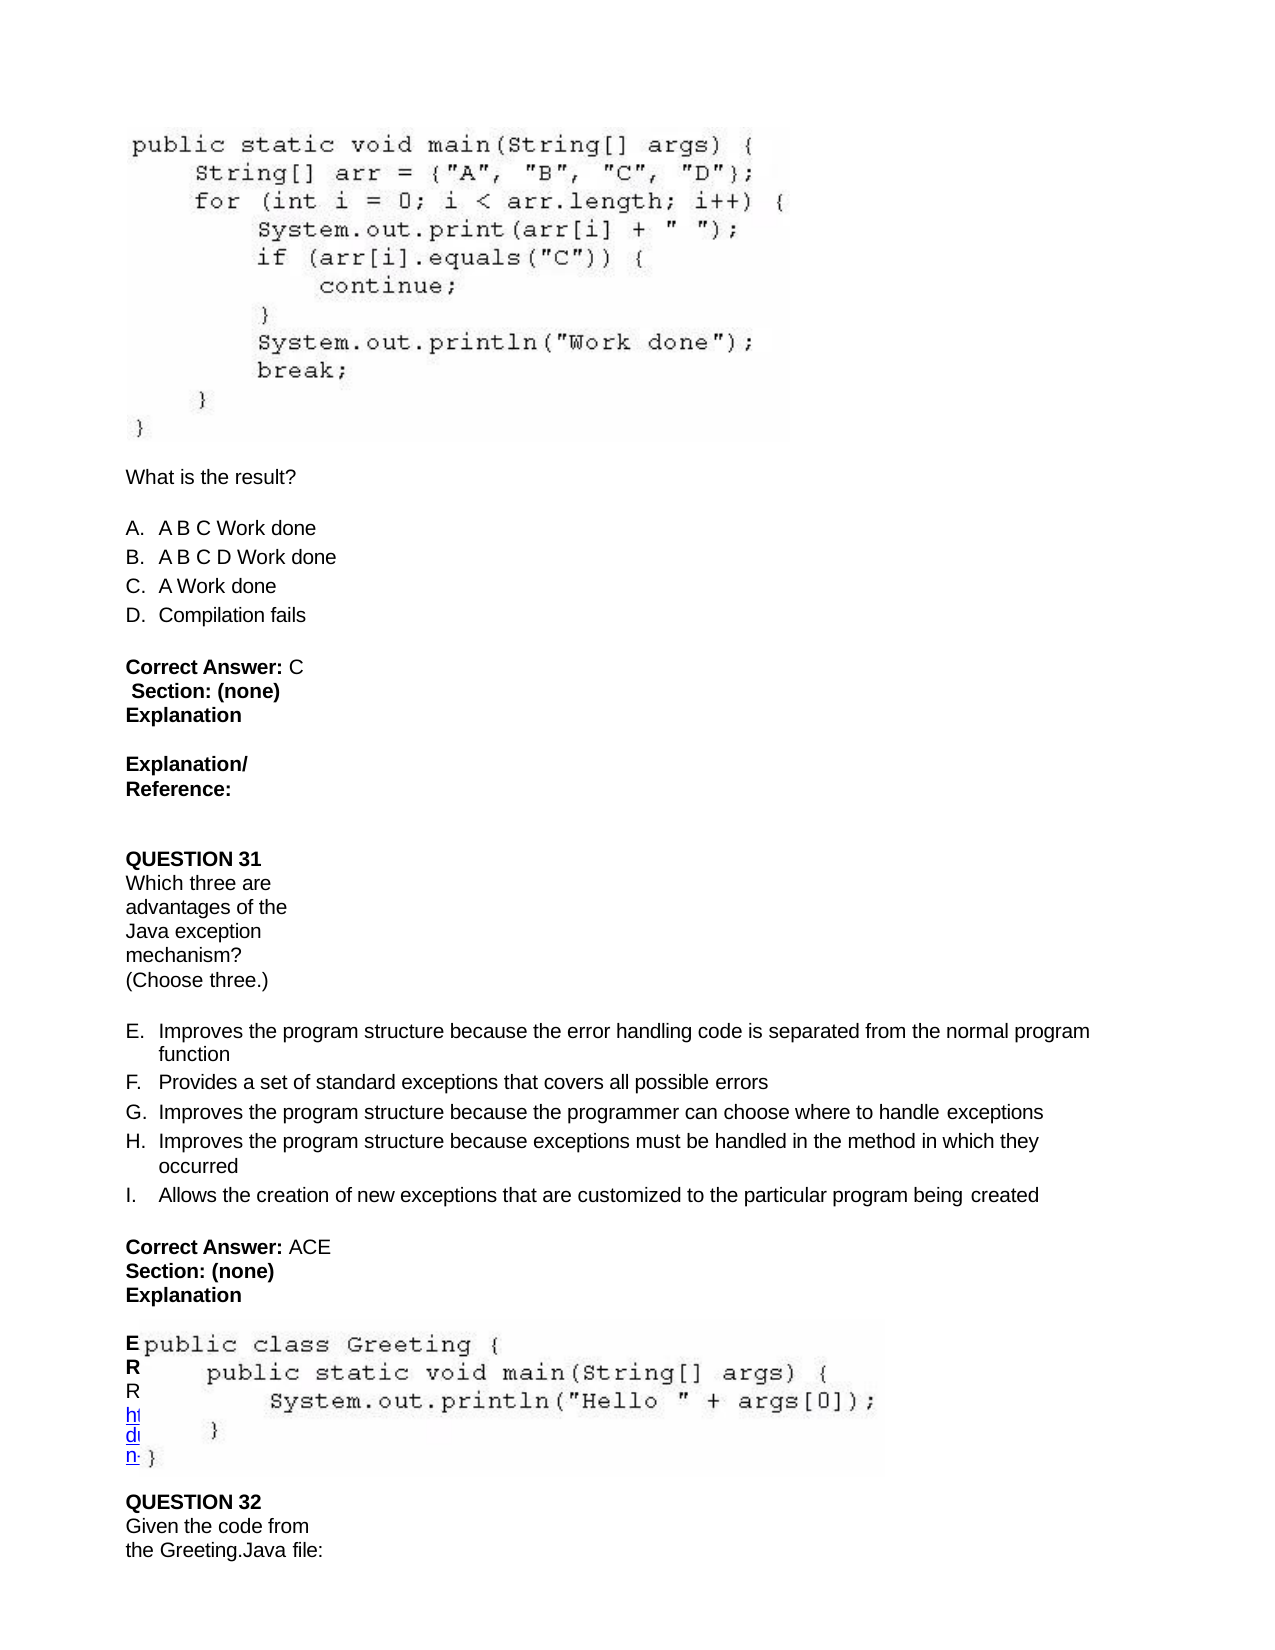

What is the result?

A B C Work done
A B C D Work done
A Work done
Compilation fails

Correct Answer: C  Section: (none)  Explanation

Explanation/Reference:

QUESTION 31
Which three are advantages of the Java exception mechanism? (Choose three.)

Improves the program structure because the error handling code is separated from the normal program  function
Provides a set of standard exceptions that covers all possible errors
Improves the program structure because the programmer can choose where to handle exceptions
Improves the program structure because exceptions must be handled in the method in which they occurred
Allows the creation of new exceptions that are customized to the particular program being created

Correct Answer: ACE  Section: (none)  Explanation

Explanation/Reference:
Reference: http://javajee.com/introduction-to-exceptions-in-java

QUESTION 32
Given the code from the Greeting.Java file: